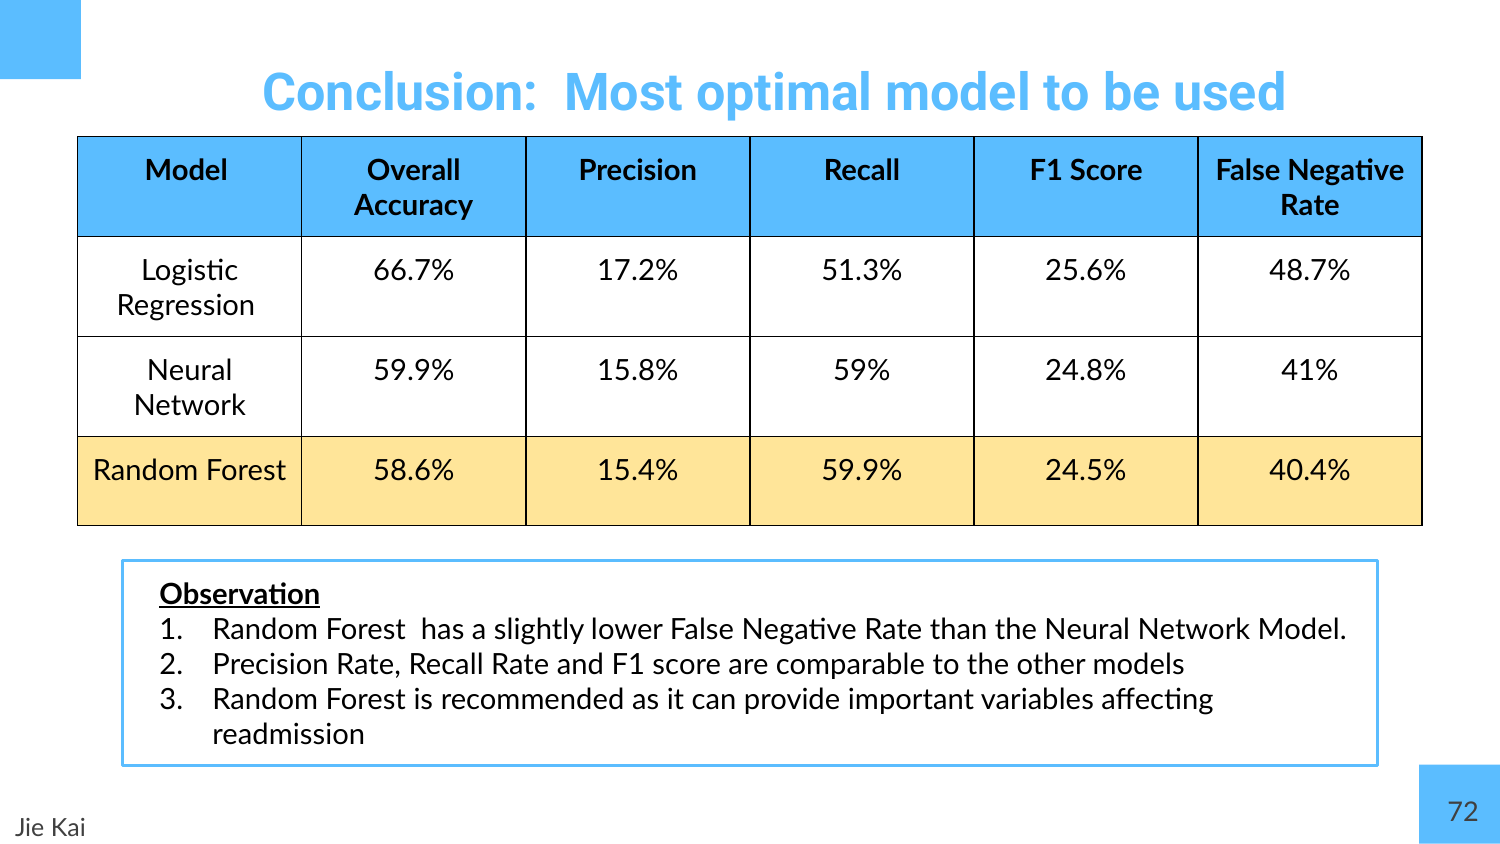

# Conclusion:  Most optimal model to be used
| Model | Overall Accuracy | Precision | Recall | F1 Score | False Negative Rate |
| --- | --- | --- | --- | --- | --- |
| Logistic Regression | 66.7% | 17.2% | 51.3% | 25.6% | 48.7% |
| Neural Network | 59.9% | 15.8% | 59% | 24.8% | 41% |
| Random Forest | 58.6% | 15.4% | 59.9% | 24.5% | 40.4% |
Observation
Random Forest  has a slightly lower False Negative Rate than the Neural Network Model.
Precision Rate, Recall Rate and F1 score are comparable to the other models
Random Forest is recommended as it can provide important variables affecting readmission
72
Jie Kai